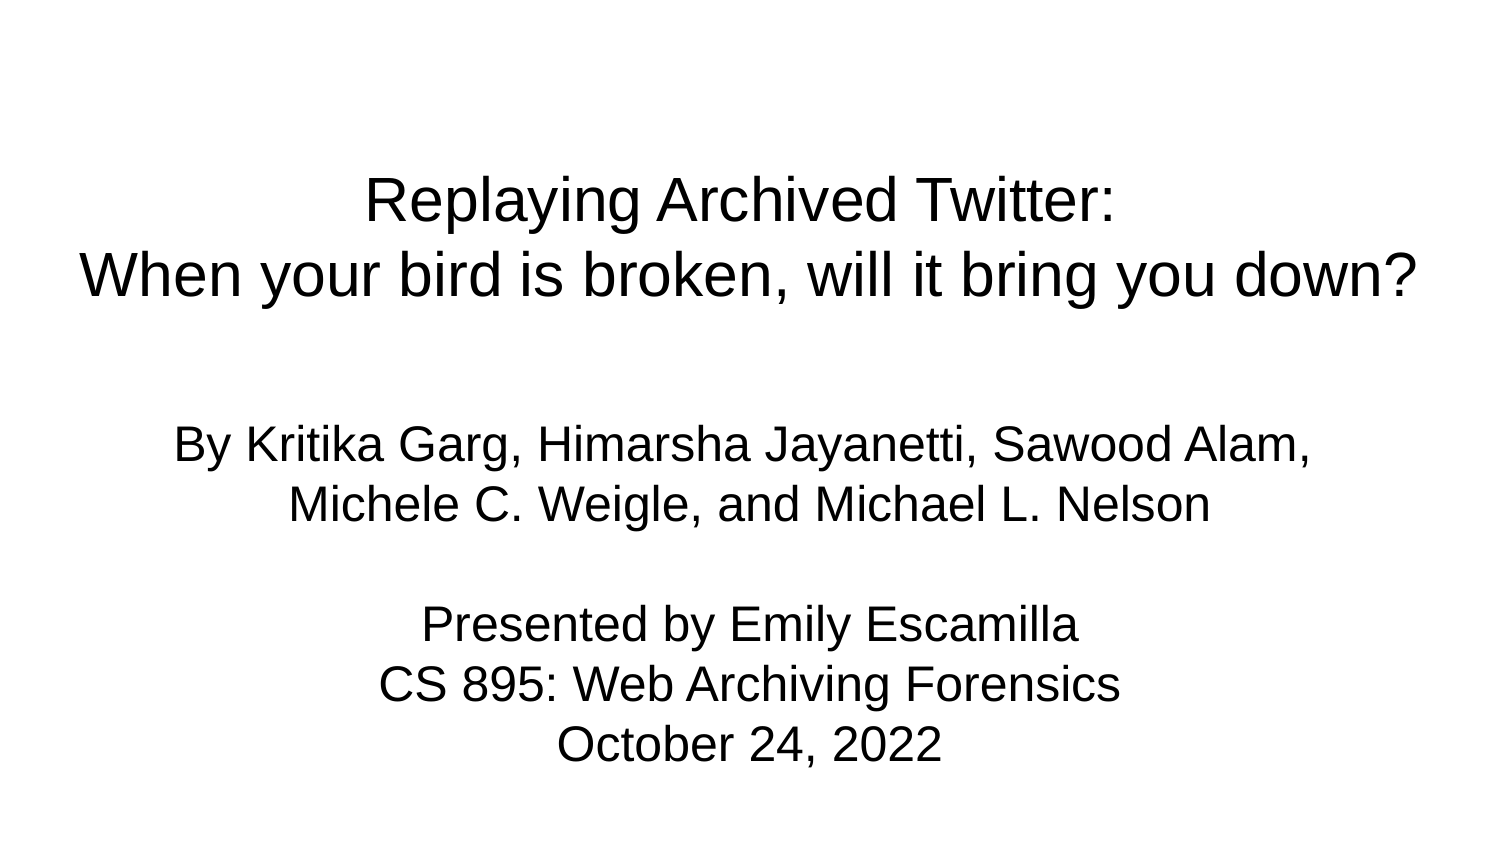

# Replaying Archived Twitter:
When your bird is broken, will it bring you down?
By Kritika Garg, Himarsha Jayanetti, Sawood Alam,
Michele C. Weigle, and Michael L. Nelson

Presented by Emily Escamilla
CS 895: Web Archiving Forensics
October 24, 2022